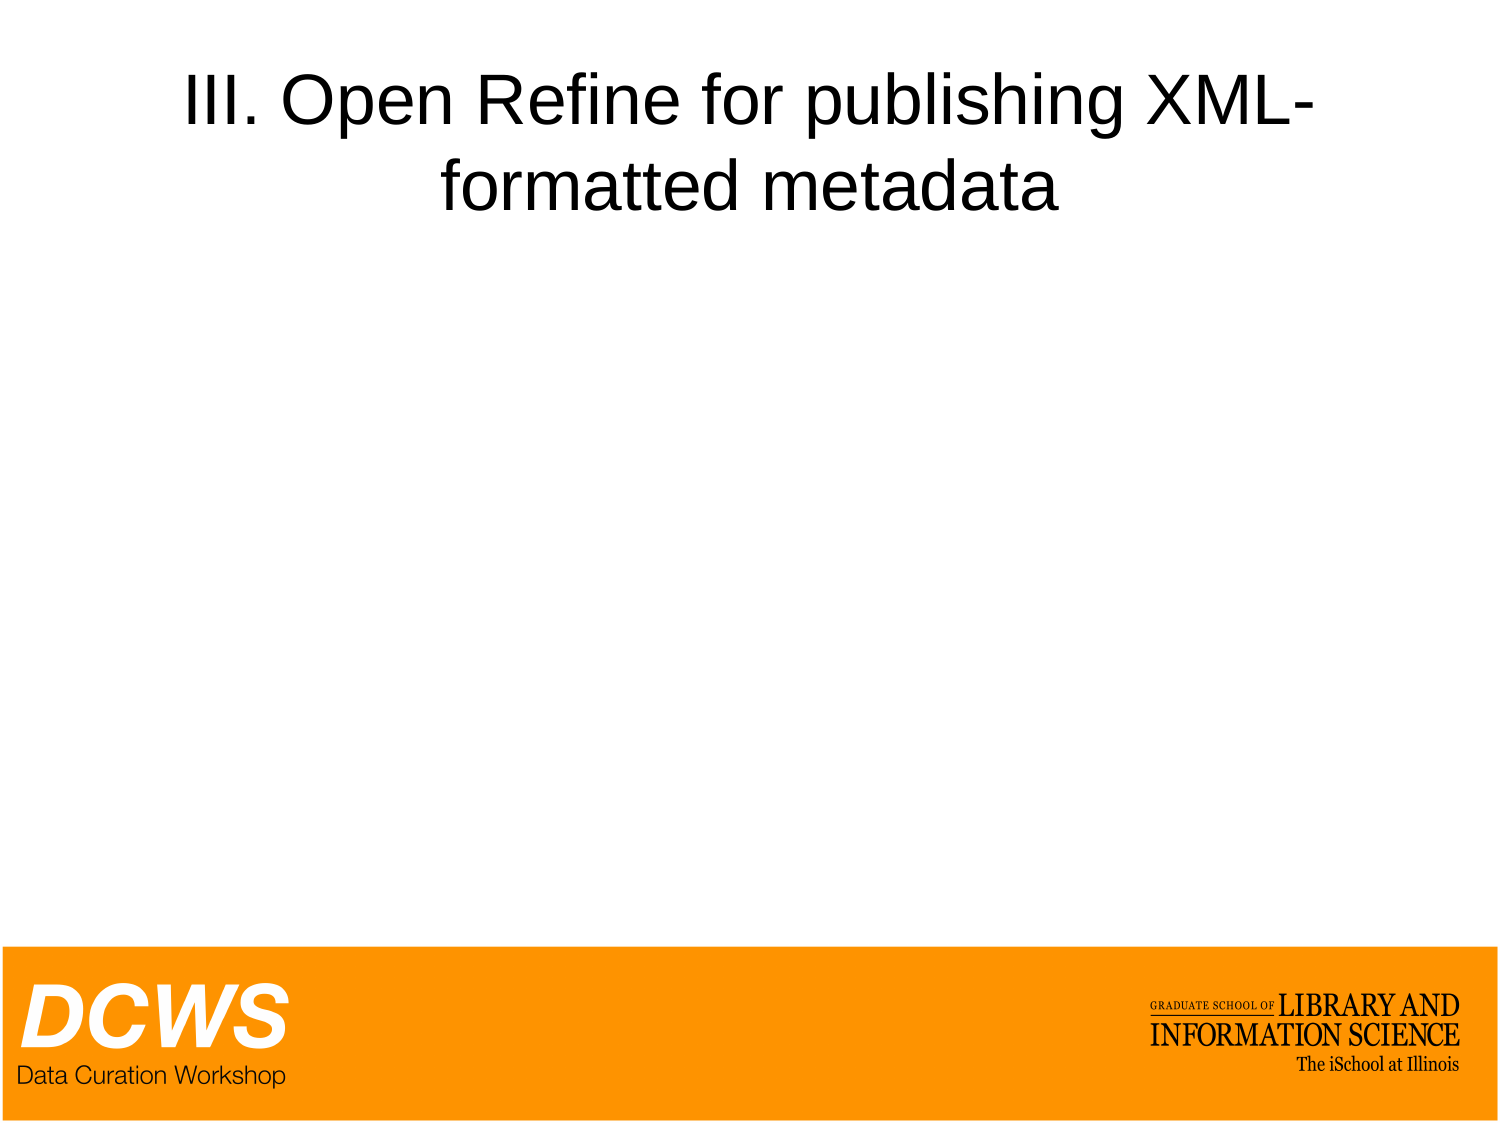

# III. Open Refine for publishing XML-formatted metadata